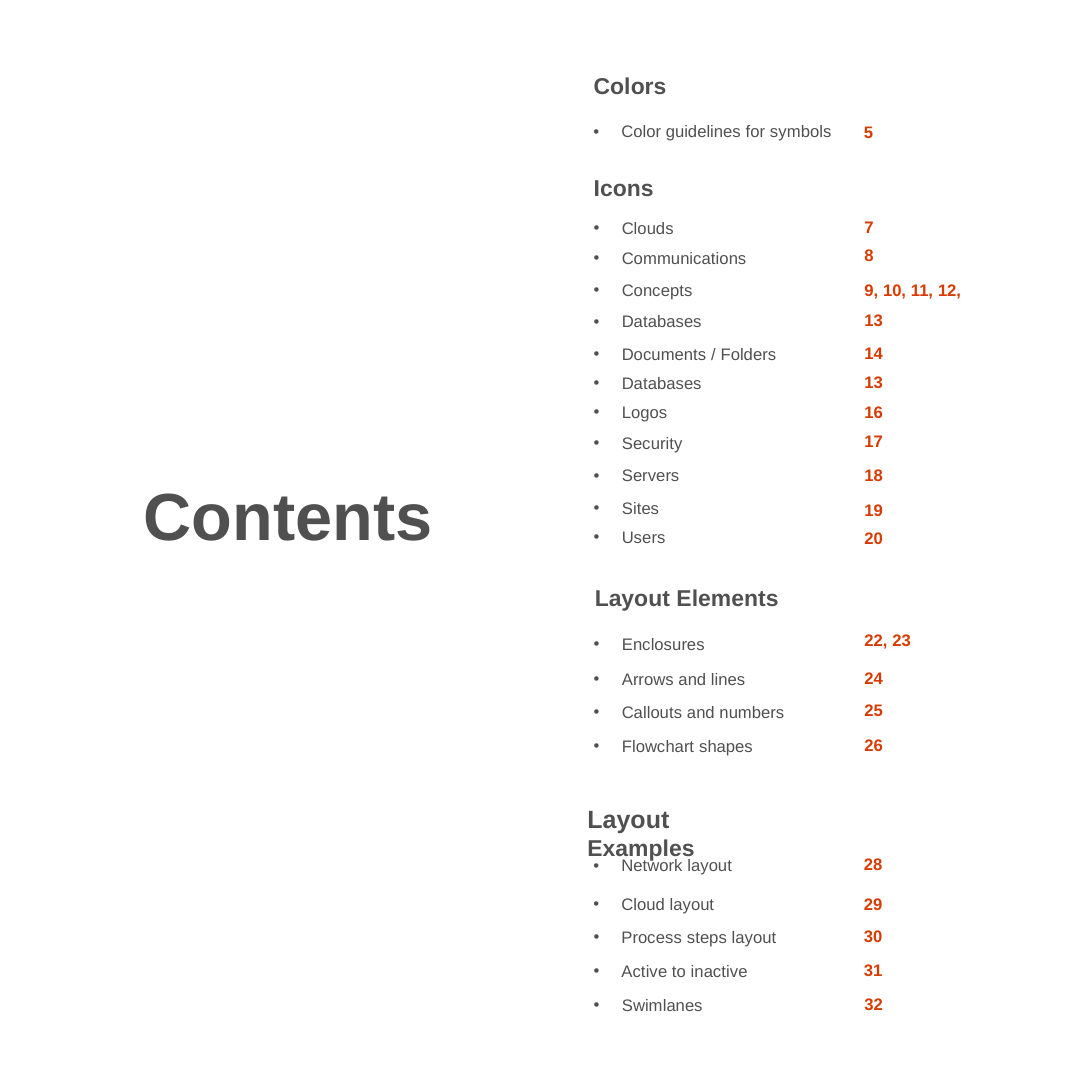

Colors
Color guidelines for symbols
5
Icons
7
Clouds
8
Communications
Concepts
9, 10, 11, 12,
13
Databases
14
Documents / Folders
13
Databases
Logos
16
17
Security
18
Servers
Contents
Sites
19
Users
20
Layout Elements
22, 23
Enclosures
24
Arrows and lines
25
Callouts and numbers
26
Flowchart shapes
Layout Examples
28
Network layout
Cloud layout
29
30
Process steps layout
31
Active to inactive
32
Swimlanes